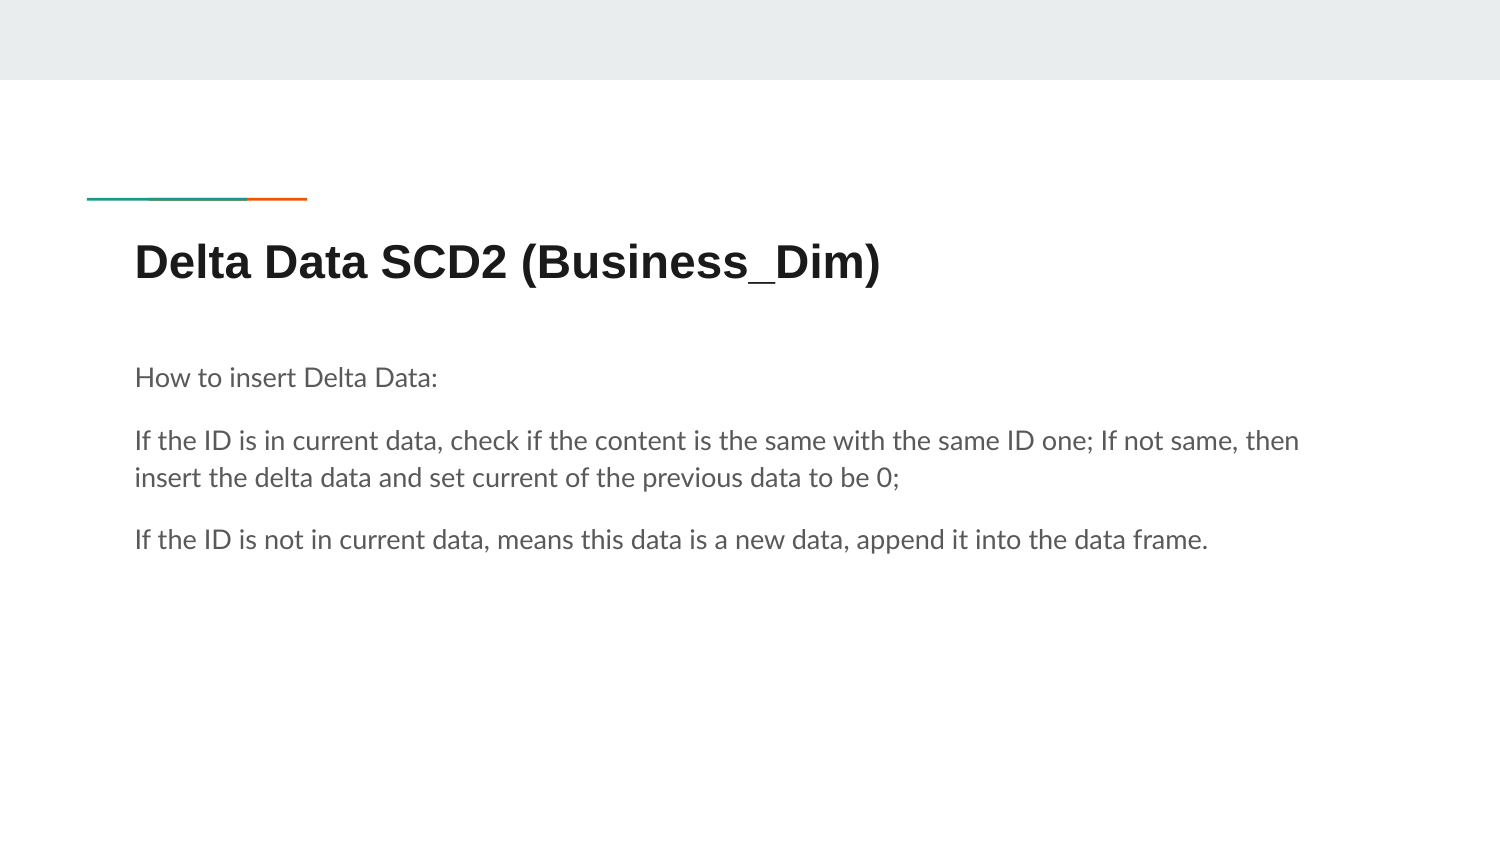

# Delta Data SCD2 (Business_Dim)

How to insert Delta Data:
If the ID is in current data, check if the content is the same with the same ID one; If not same, then insert the delta data and set current of the previous data to be 0;
If the ID is not in current data, means this data is a new data, append it into the data frame.